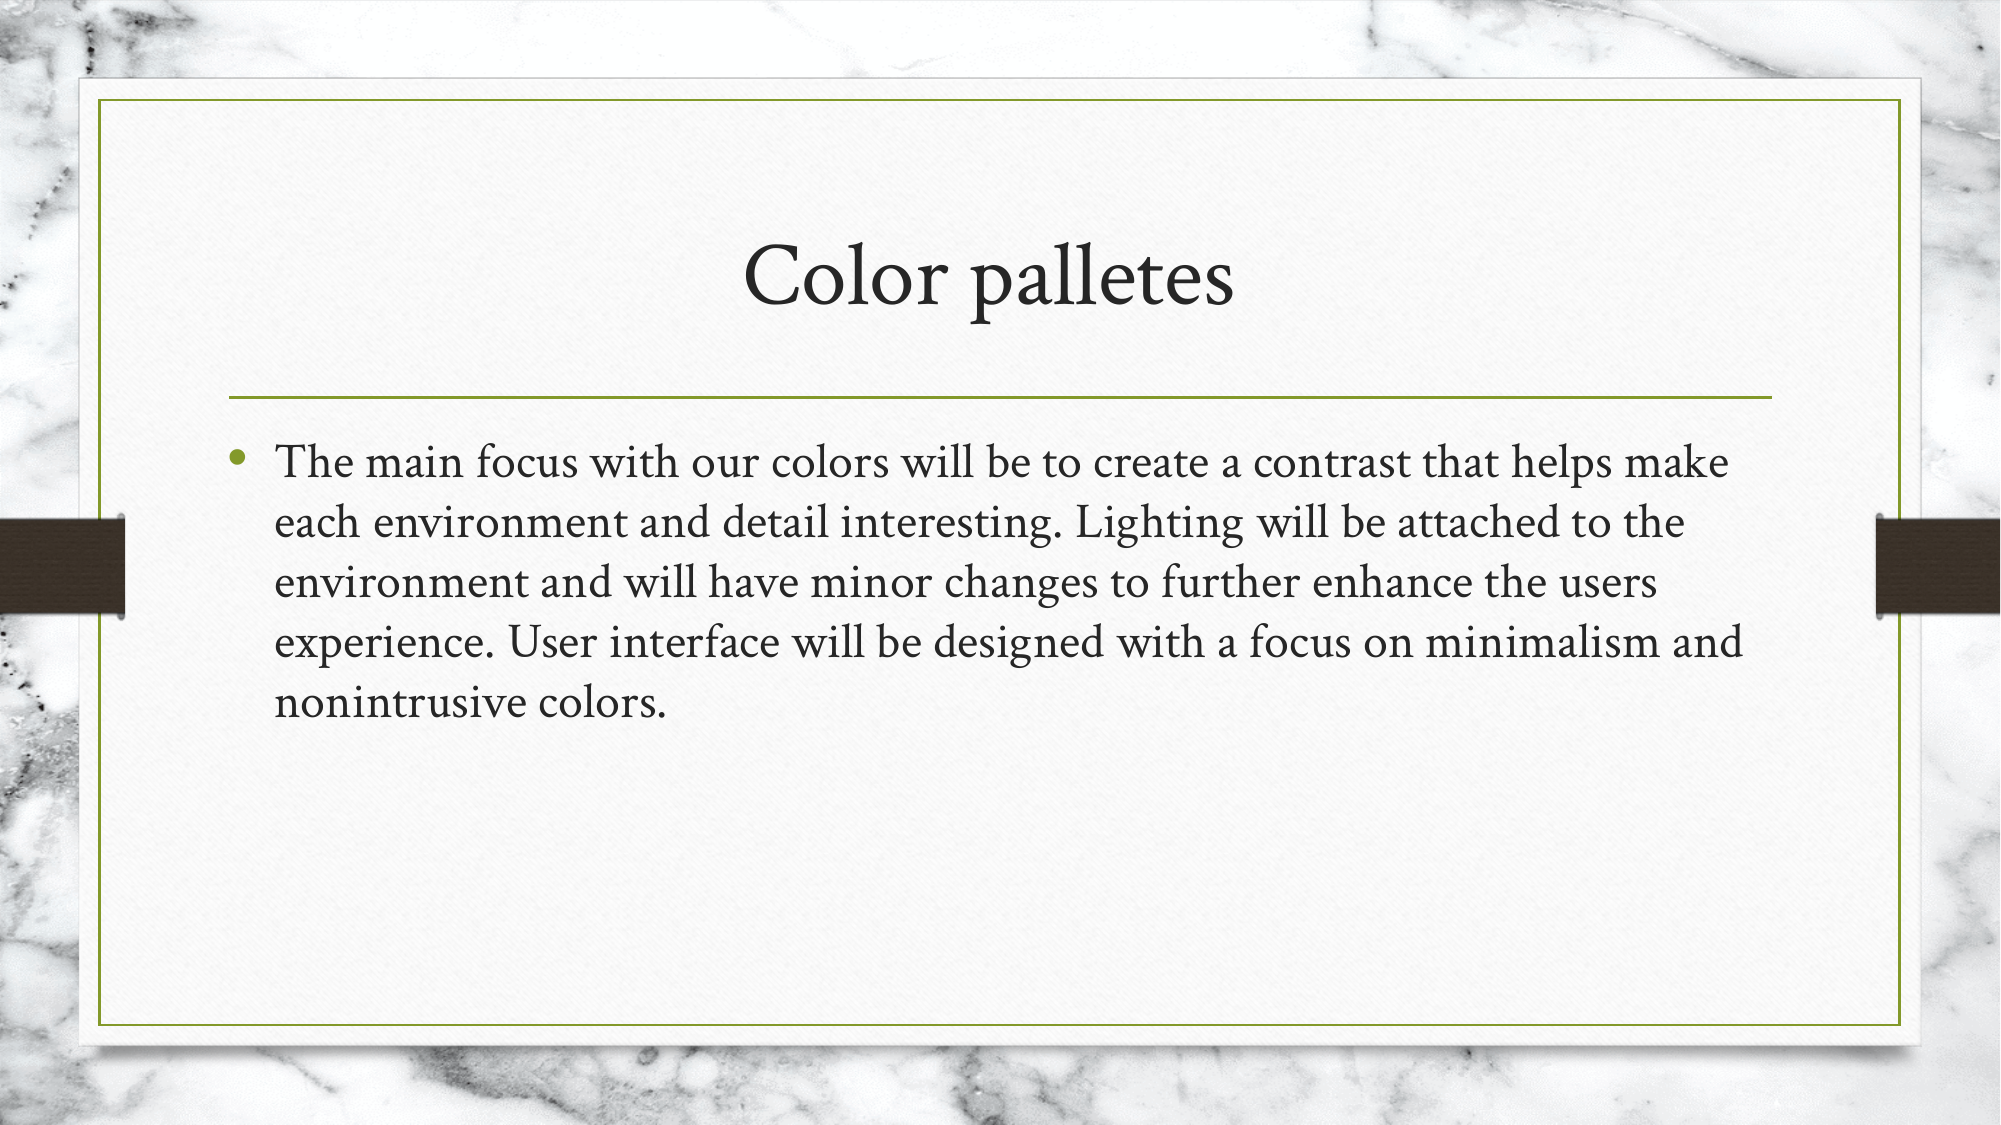

# Color palletes
The main focus with our colors will be to create a contrast that helps make each environment and detail interesting. Lighting will be attached to the environment and will have minor changes to further enhance the users experience. User interface will be designed with a focus on minimalism and nonintrusive colors.